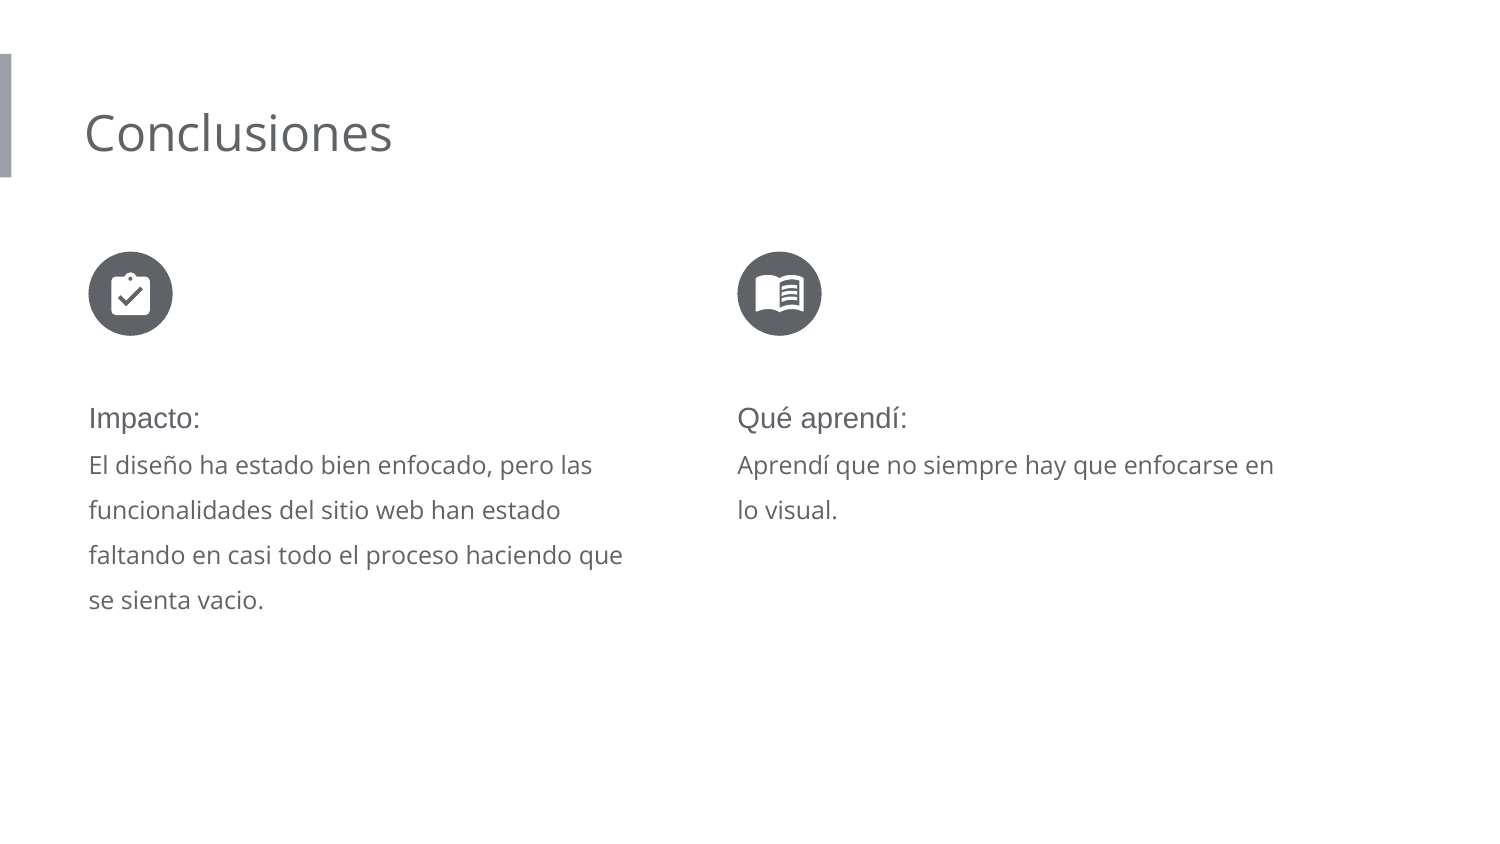

Conclusiones

Impacto:
El diseño ha estado bien enfocado, pero las funcionalidades del sitio web han estado faltando en casi todo el proceso haciendo que se sienta vacio.
Qué aprendí:
Aprendí que no siempre hay que enfocarse en lo visual.